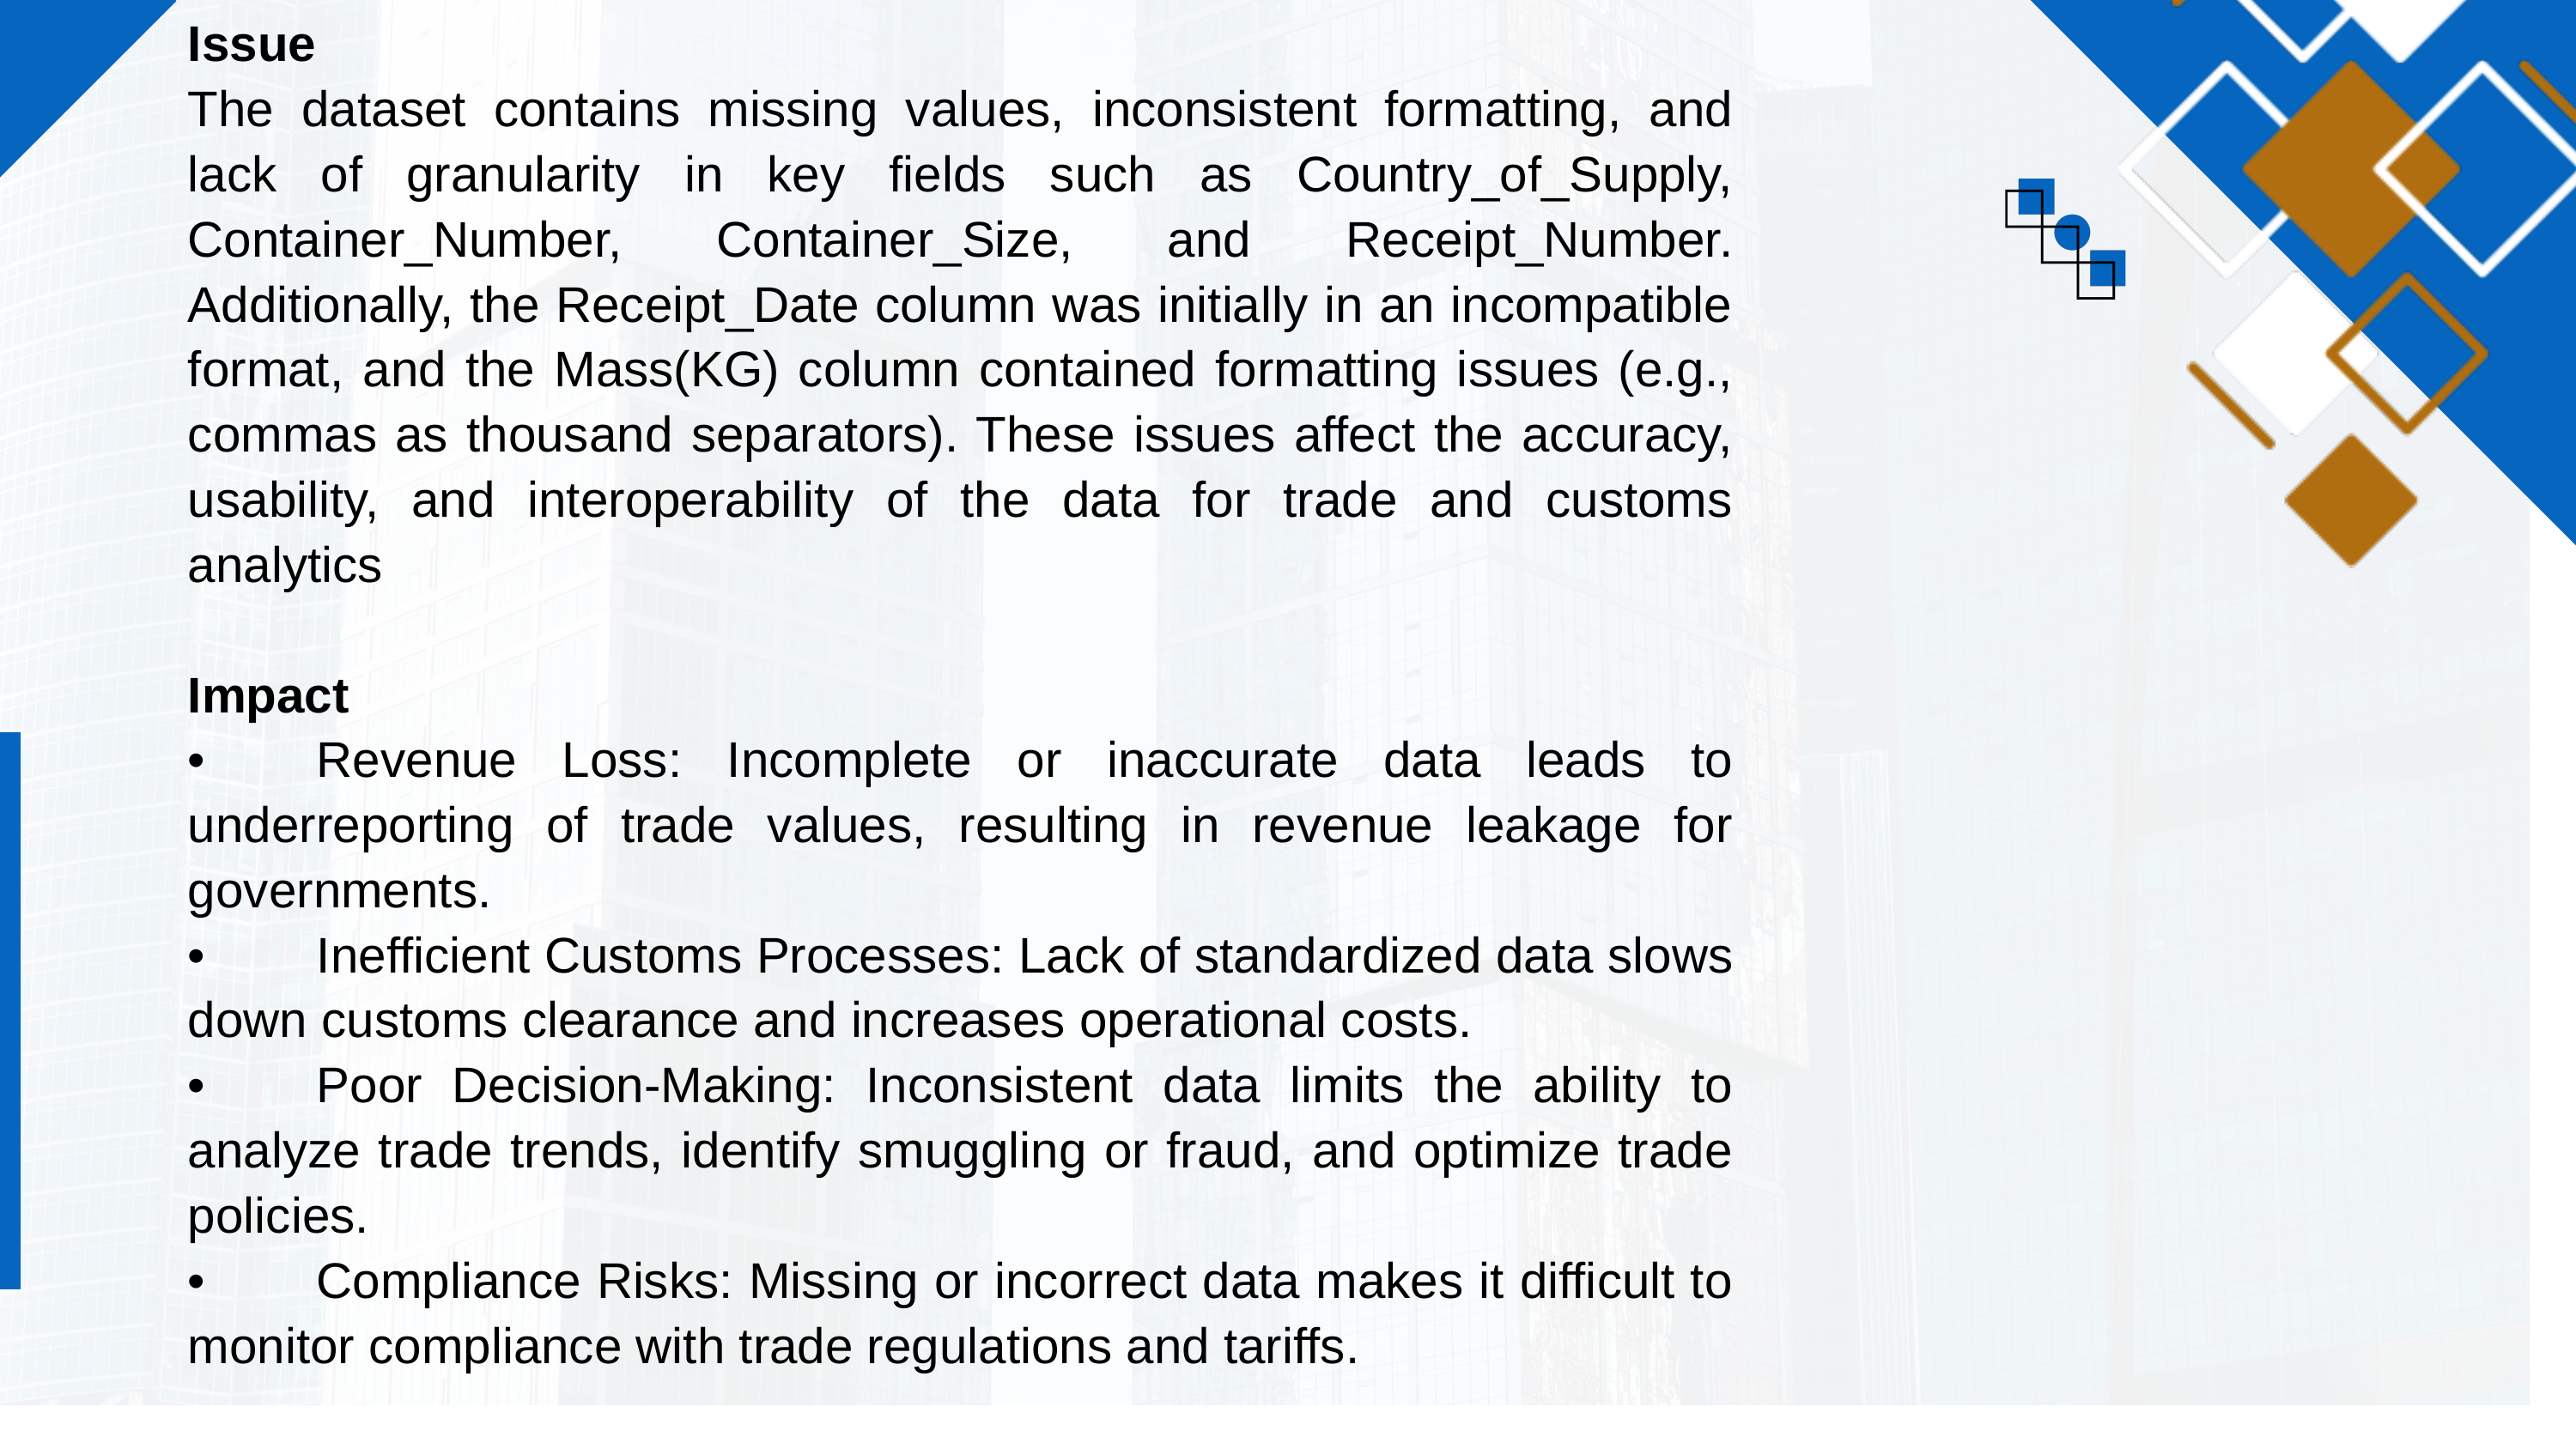

Issue
The dataset contains missing values, inconsistent formatting, and lack of granularity in key fields such as Country_of_Supply, Container_Number, Container_Size, and Receipt_Number. Additionally, the Receipt_Date column was initially in an incompatible format, and the Mass(KG) column contained formatting issues (e.g., commas as thousand separators). These issues affect the accuracy, usability, and interoperability of the data for trade and customs analytics

Impact
•	Revenue Loss: Incomplete or inaccurate data leads to underreporting of trade values, resulting in revenue leakage for governments.
•	Inefficient Customs Processes: Lack of standardized data slows down customs clearance and increases operational costs.
•	Poor Decision-Making: Inconsistent data limits the ability to analyze trade trends, identify smuggling or fraud, and optimize trade policies.
•	Compliance Risks: Missing or incorrect data makes it difficult to monitor compliance with trade regulations and tariffs.